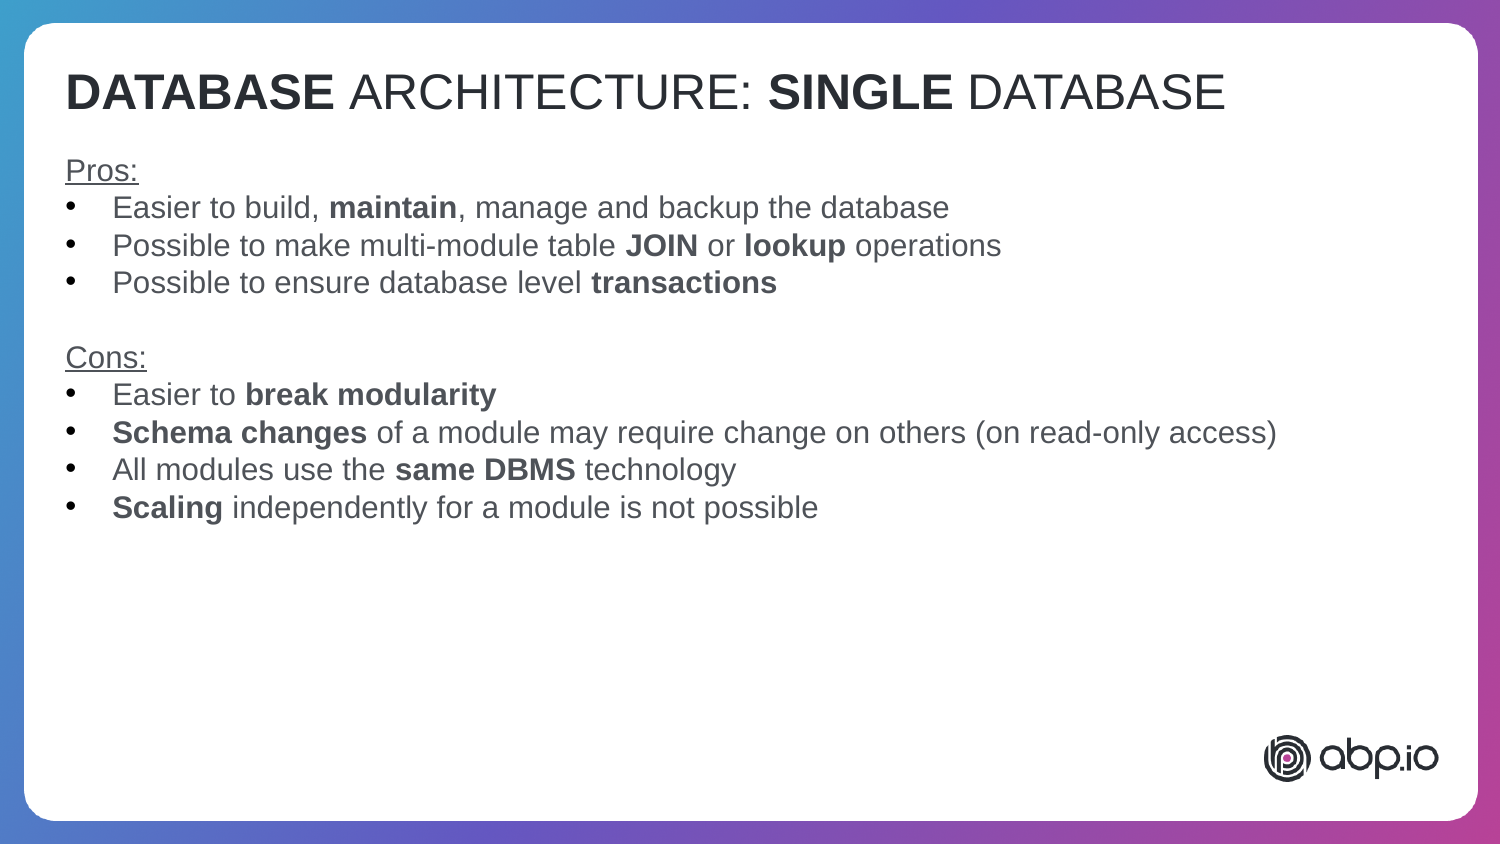

DATABASE ARCHITECTURE: SINGLE DATABASE
Pros:
Easier to build, maintain, manage and backup the database
Possible to make multi-module table JOIN or lookup operations
Possible to ensure database level transactions

Cons:
Easier to break modularity
Schema changes of a module may require change on others (on read-only access)
All modules use the same DBMS technology
Scaling independently for a module is not possible